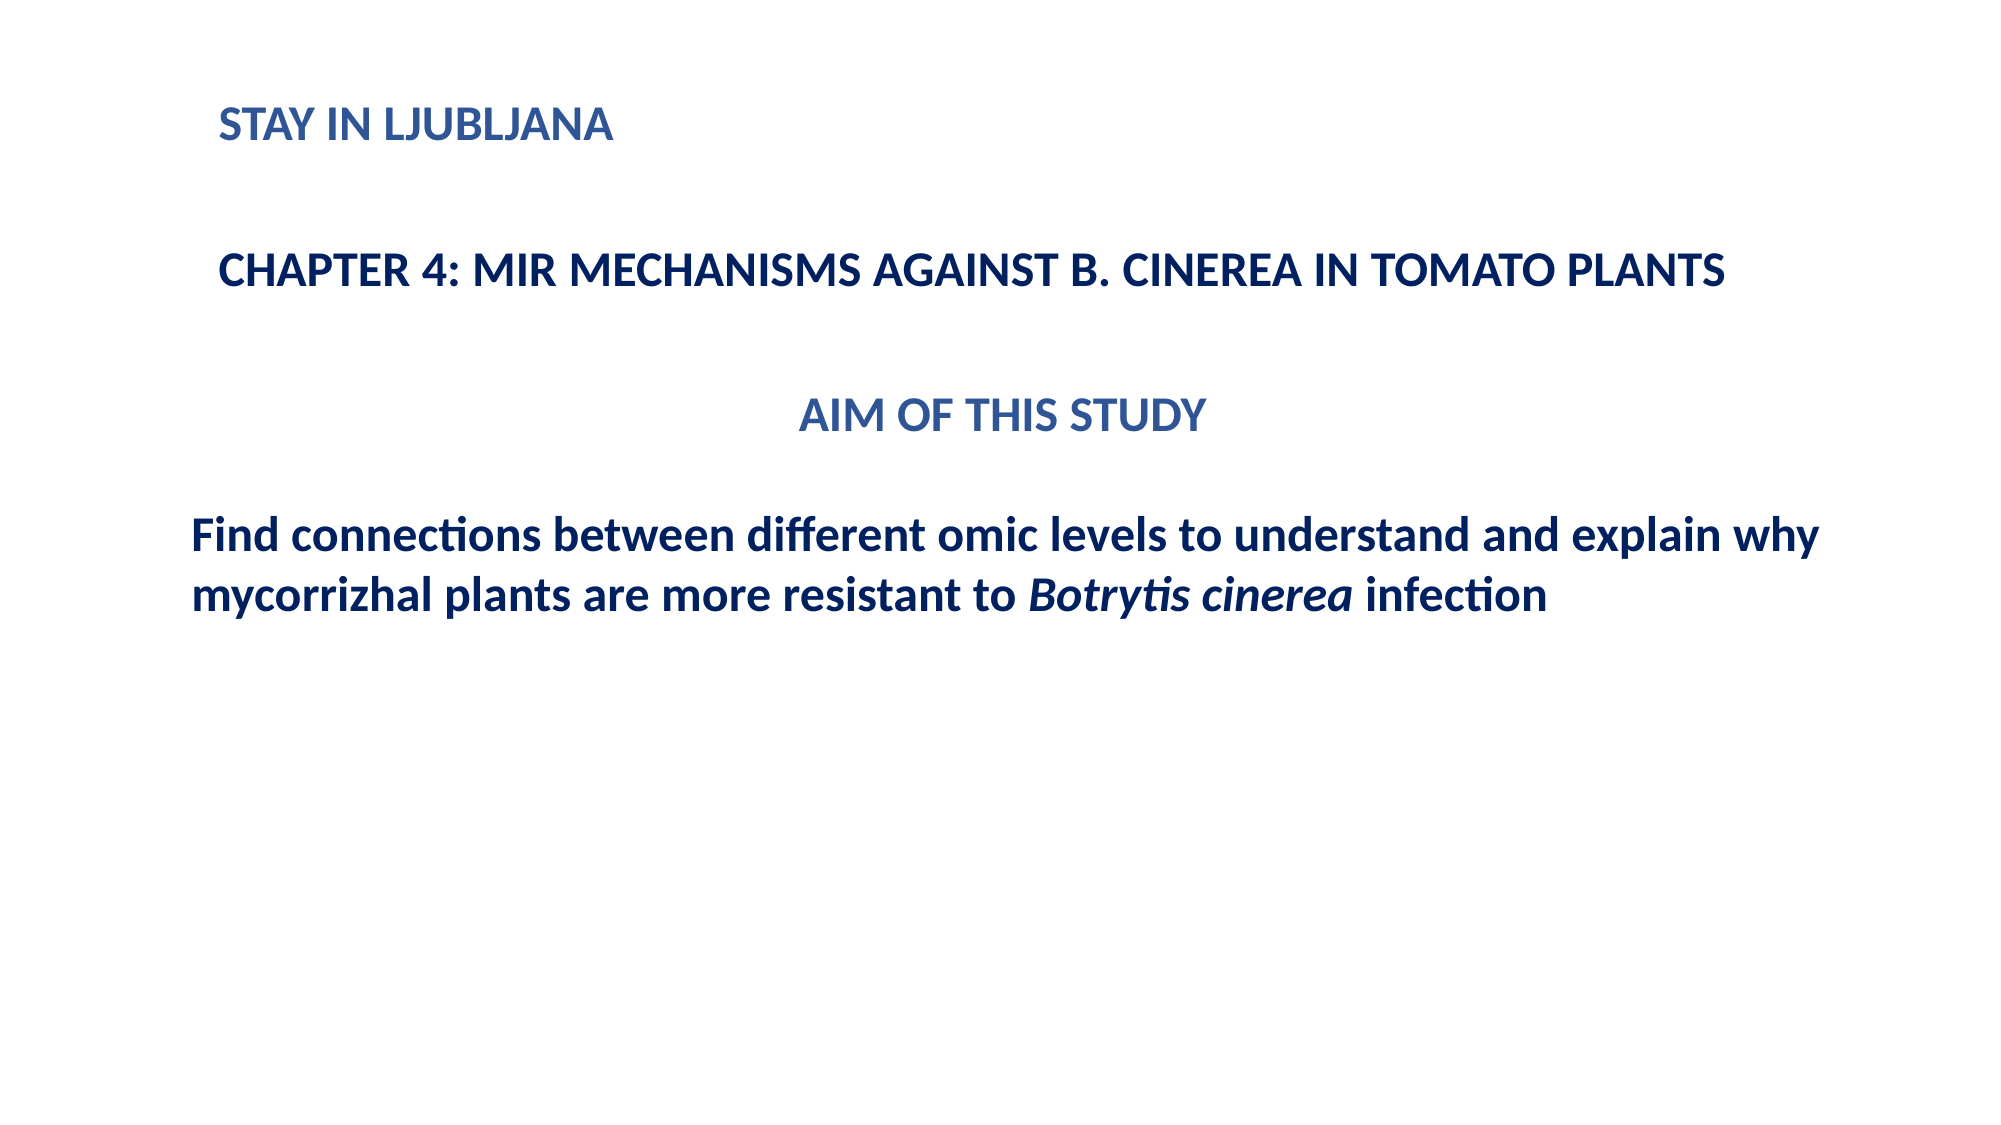

STAY IN LJUBLJANA
CHAPTER 4: MIR MECHANISMS AGAINST B. CINEREA IN TOMATO PLANTS
                                                      AIM OF THIS STUDY

Find connections between different omic levels to understand and explain why mycorrizhal plants are more resistant to Botrytis cinerea infection